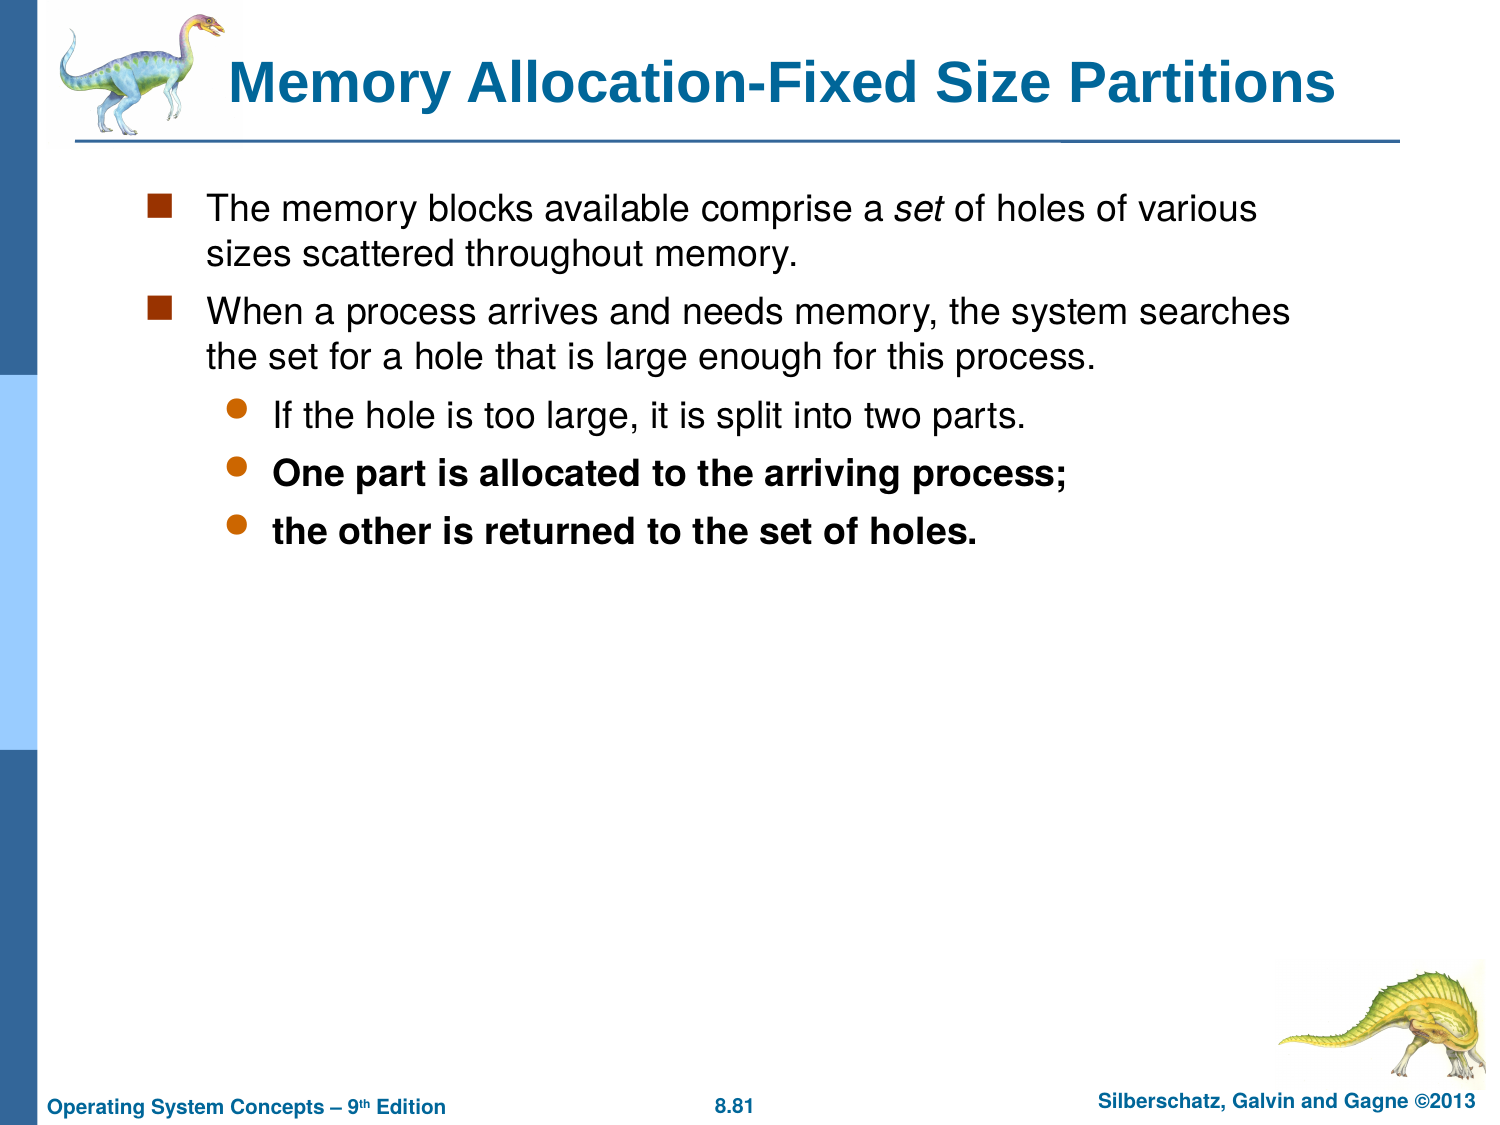

# Memory Allocation-Fixed Size Partitions
The memory blocks available comprise a set of holes of various sizes scattered throughout memory.
When a process arrives and needs memory, the system searches the set for a hole that is large enough for this process.
If the hole is too large, it is split into two parts.
One part is allocated to the arriving process;
the other is returned to the set of holes.